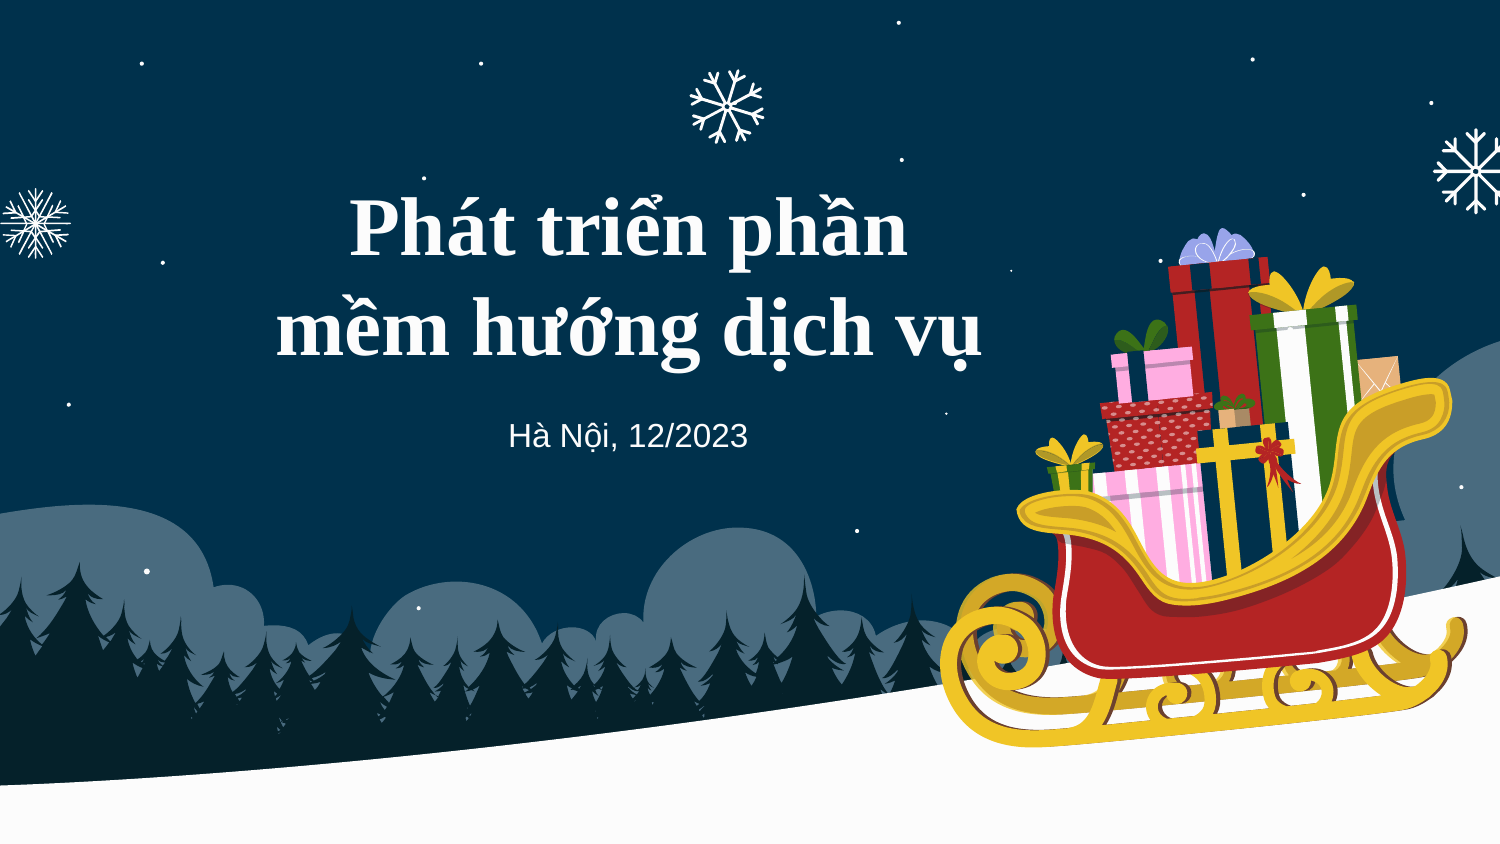

# Phát triển phần mềm hướng dịch vụ

Hà Nội, 12/2023